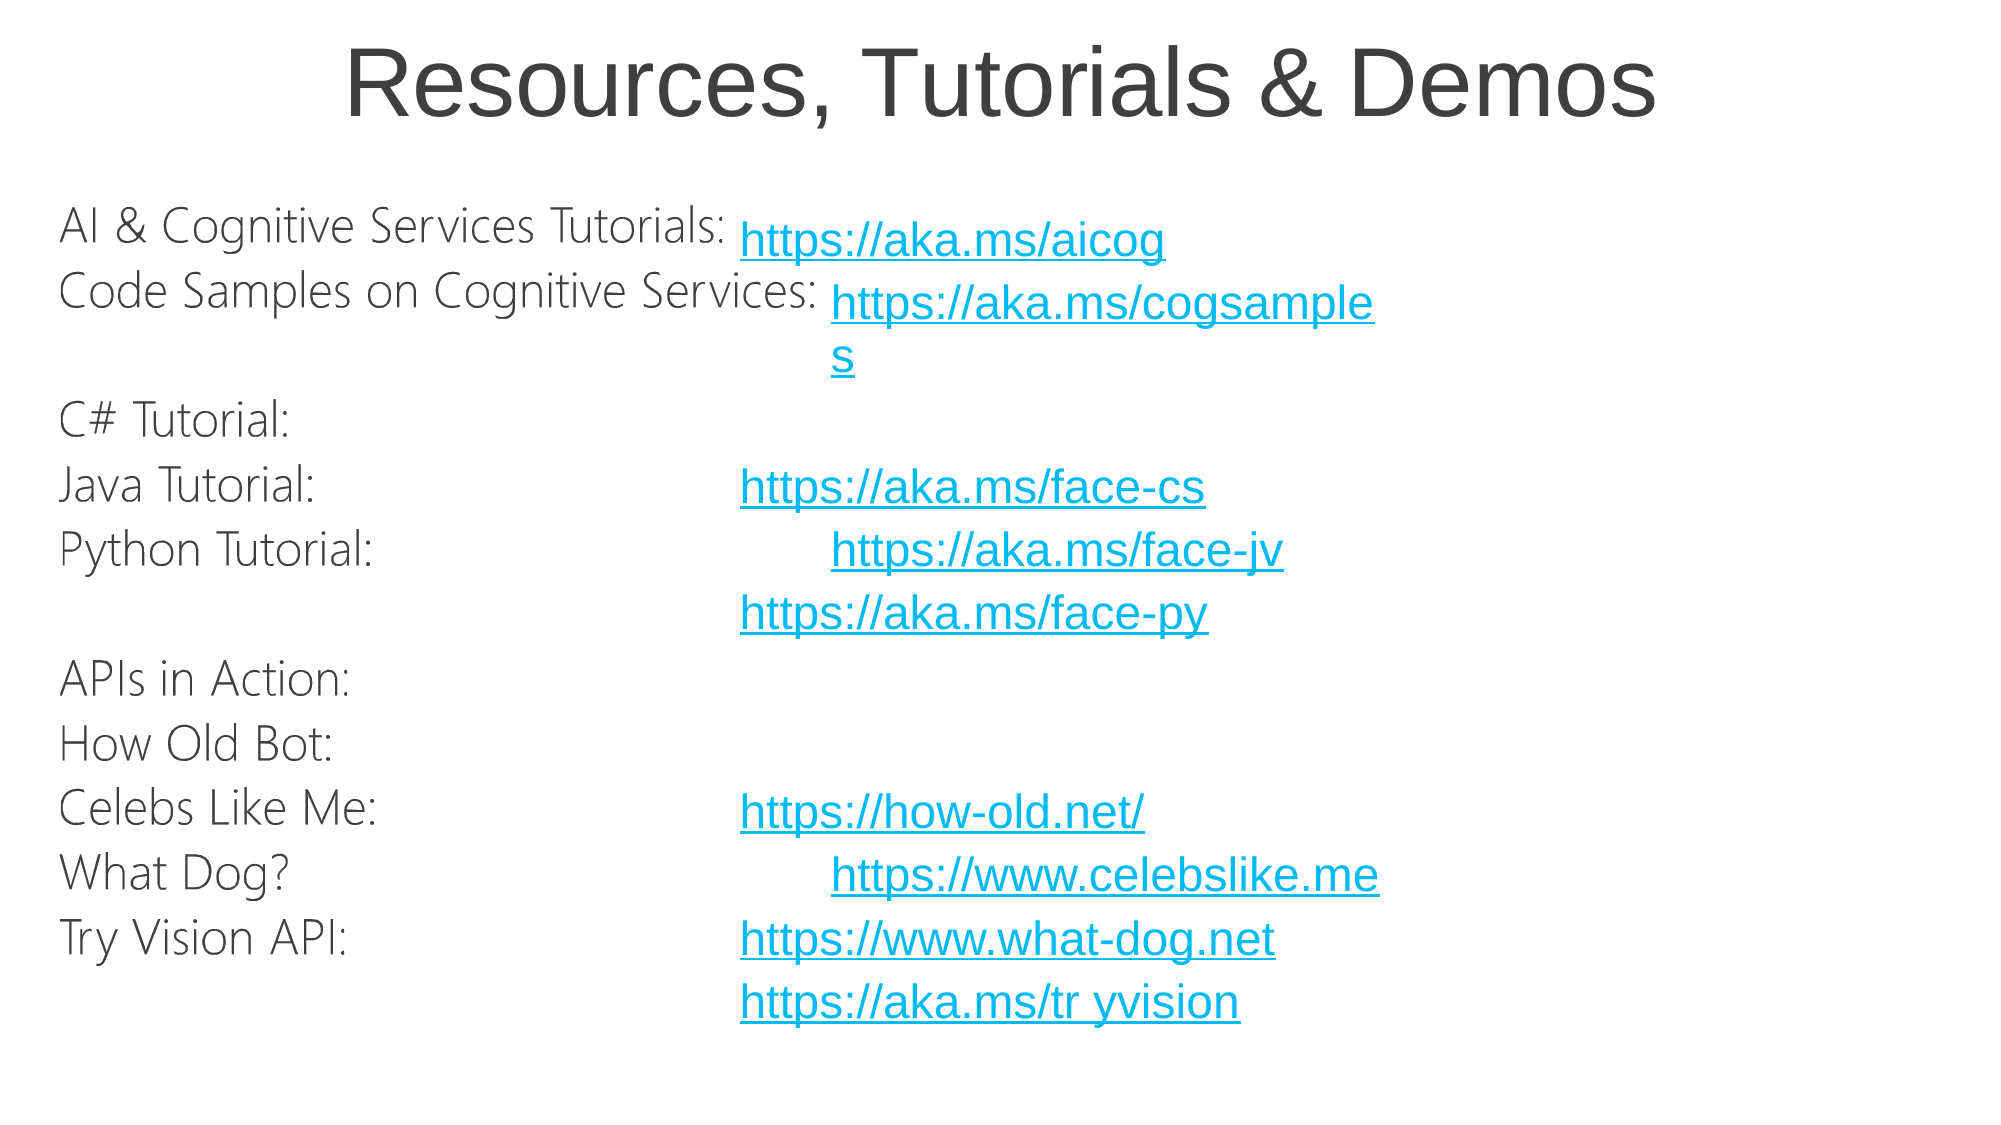

# Resources, Tutorials & Demos
https://aka.ms/aicog https://aka.ms/cogsamples

https://aka.ms/face-cs https://aka.ms/face-jv
https://aka.ms/face-py

https://how-old.net/ https://www.celebslike.me
https://www.what-dog.net
https://aka.ms/tr yvision